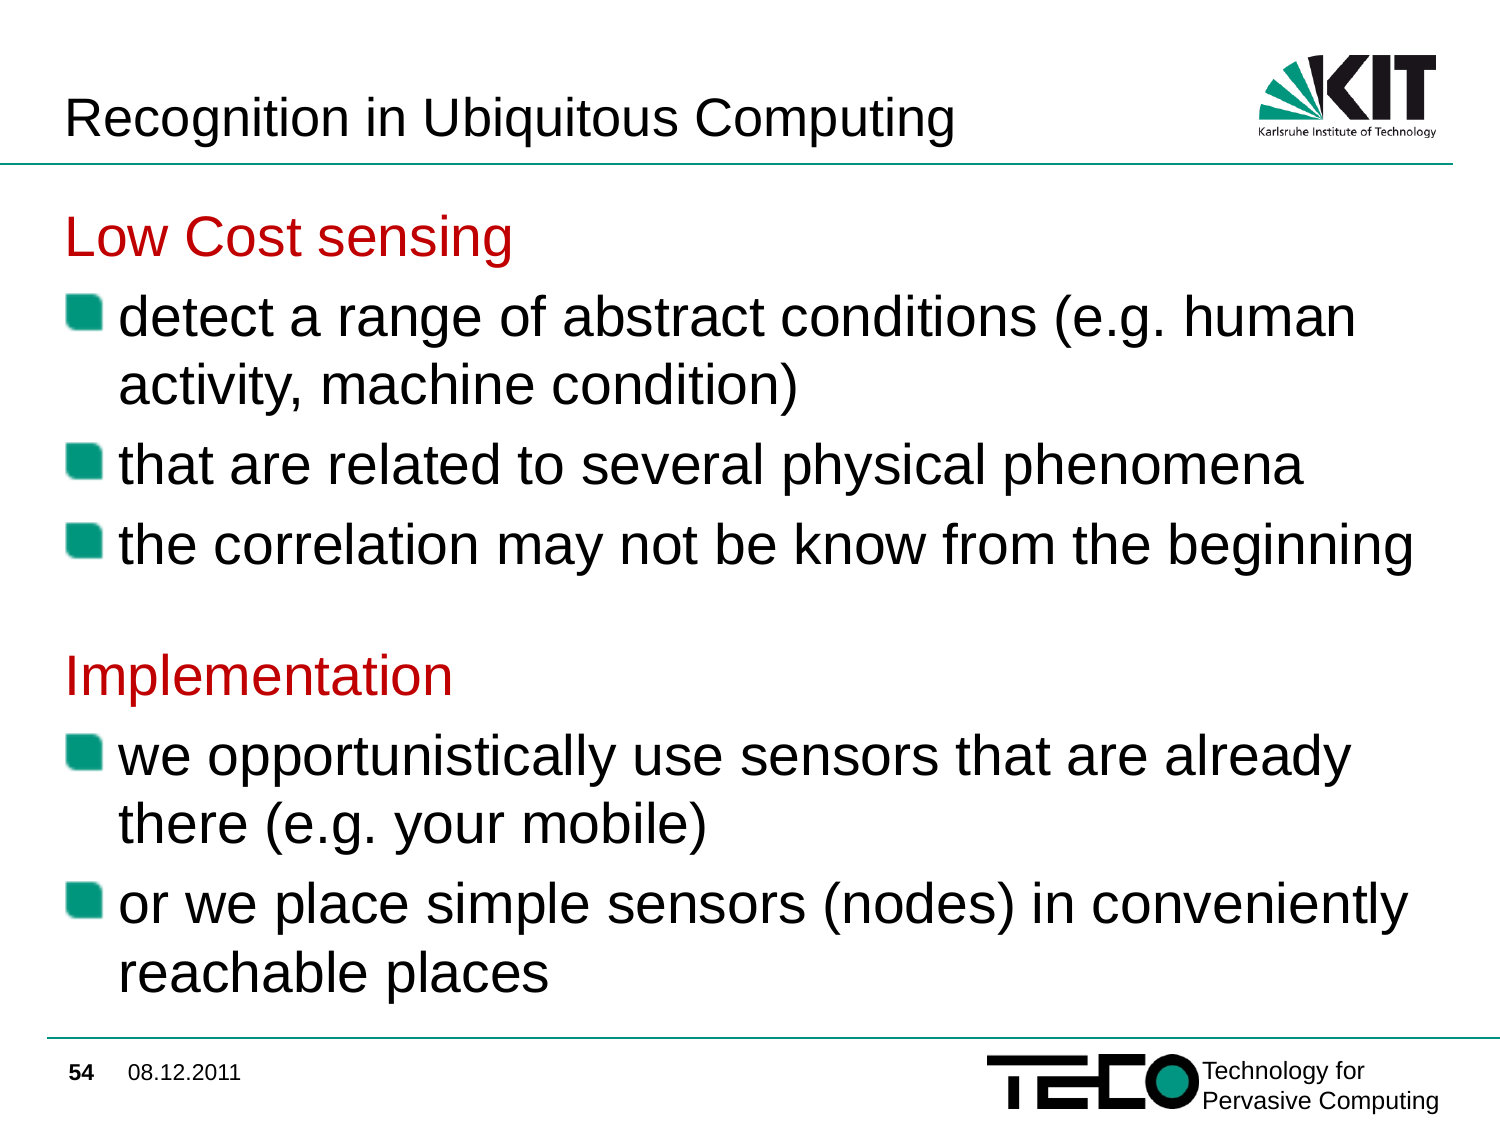

# Recognition in Ubiquitous Computing
Low Cost sensing
detect a range of abstract conditions (e.g. human activity, machine condition)
that are related to several physical phenomena
the correlation may not be know from the beginning

Implementation
we opportunistically use sensors that are already there (e.g. your mobile)
or we place simple sensors (nodes) in conveniently reachable places